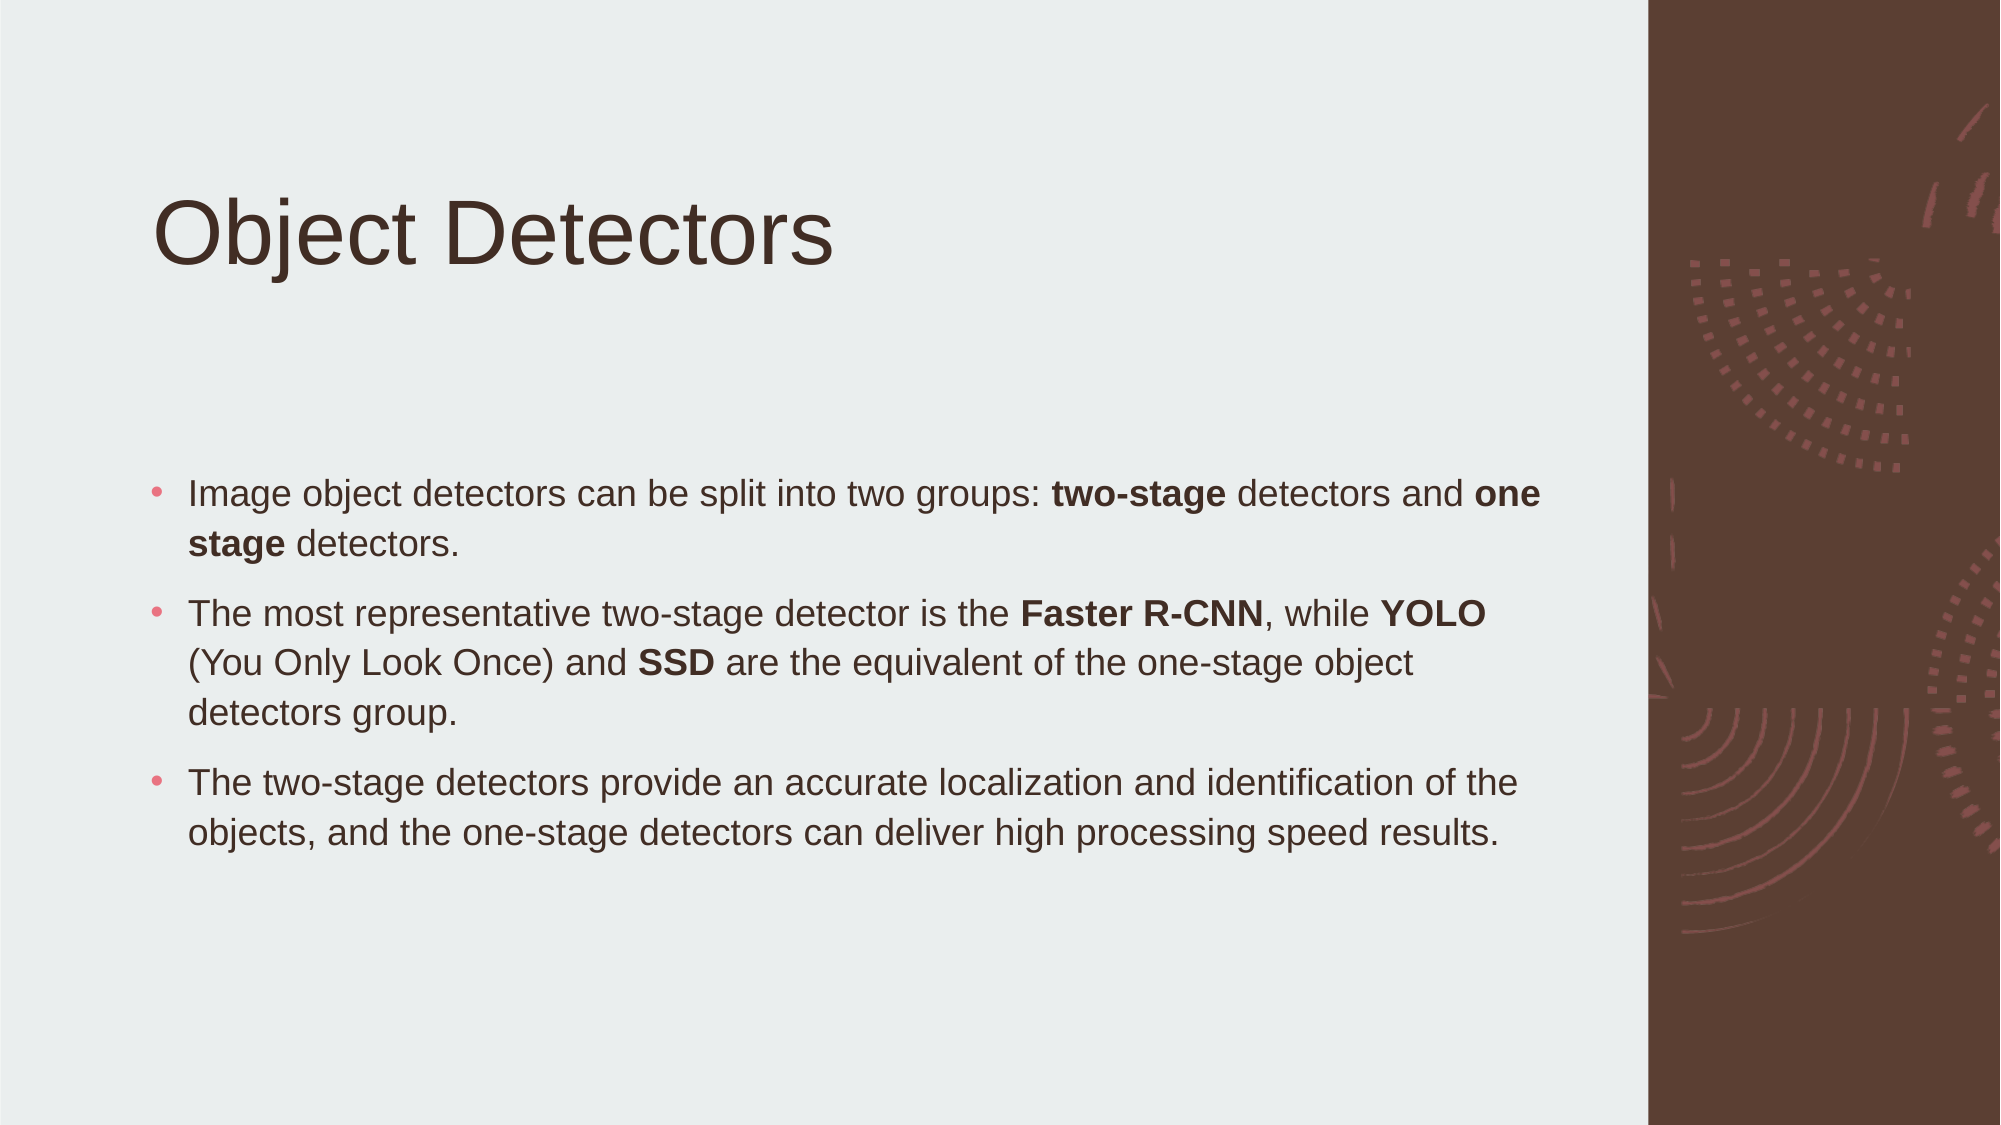

# Object Detectors

Image object detectors can be split into two groups: two-stage detectors and one stage detectors.
The most representative two-stage detector is the Faster R-CNN, while YOLO (You Only Look Once) and SSD are the equivalent of the one-stage object detectors group.
The two-stage detectors provide an accurate localization and identification of the objects, and the one-stage detectors can deliver high processing speed results.